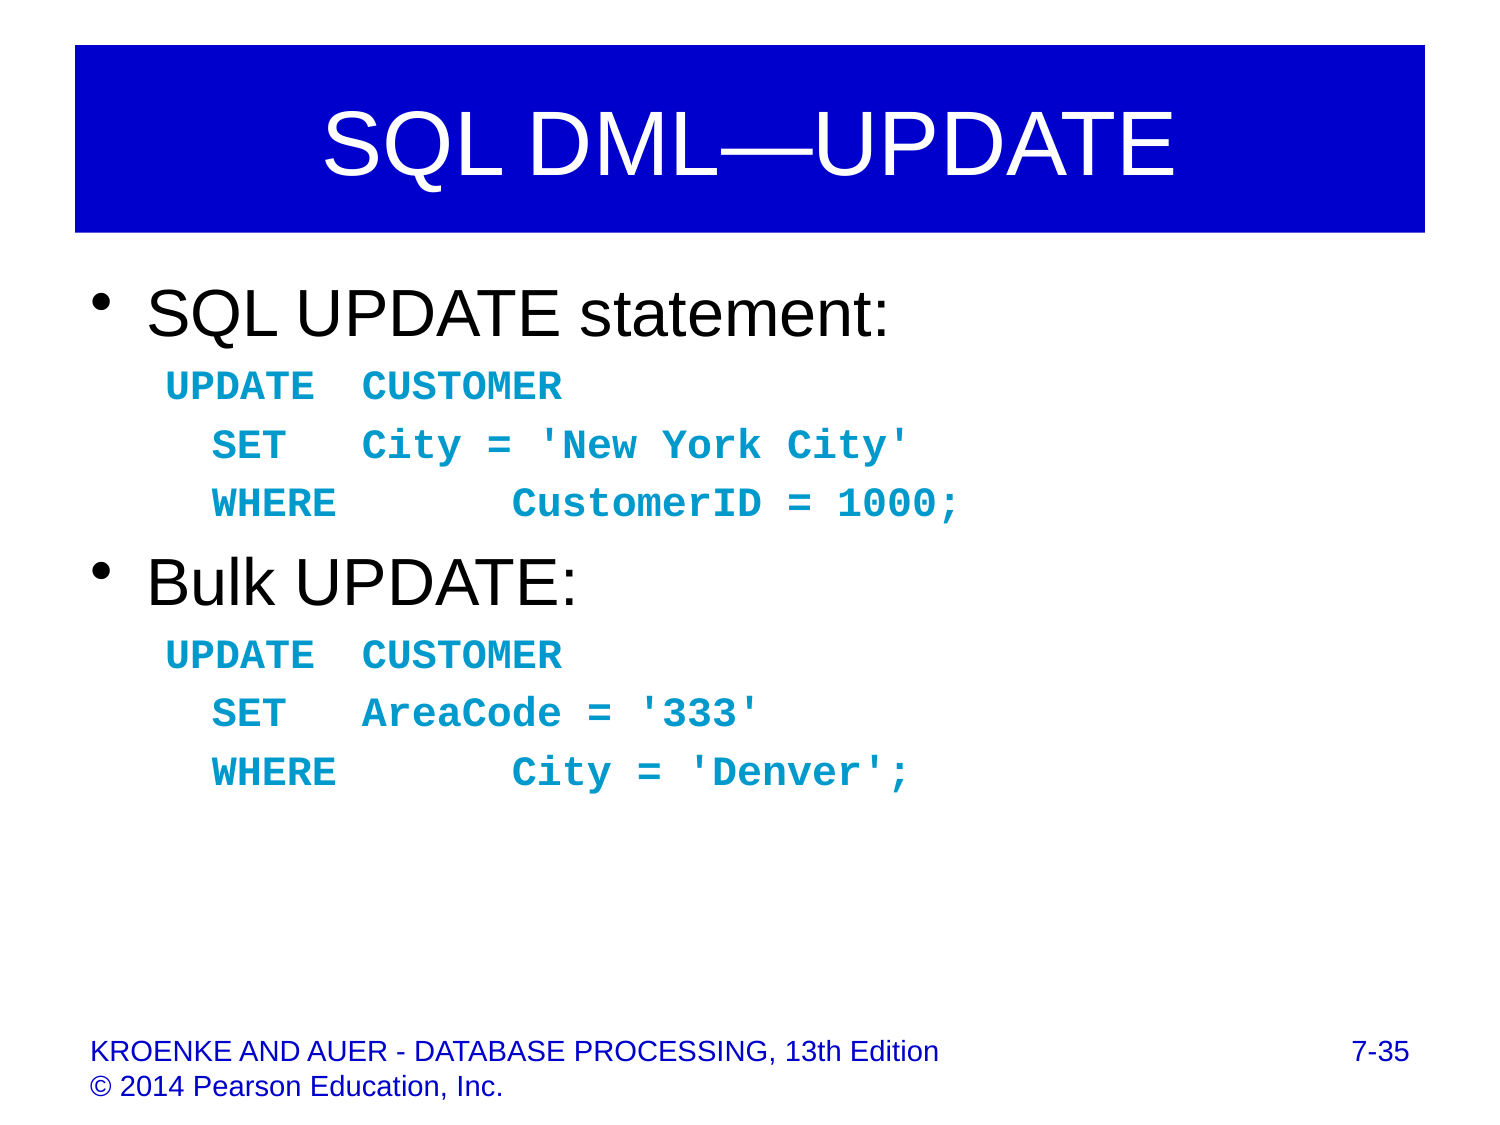

# SQL DML—UPDATE
SQL UPDATE statement:
UPDATE 	CUSTOMER
	SET 	City = 'New York City'
	WHERE 	CustomerID = 1000;
Bulk UPDATE:
UPDATE	CUSTOMER
	SET	AreaCode = '333'
	WHERE 	City = 'Denver';

7-35

KROENKE AND AUER - DATABASE PROCESSING, 13th Edition  © 2014 Pearson Education, Inc.